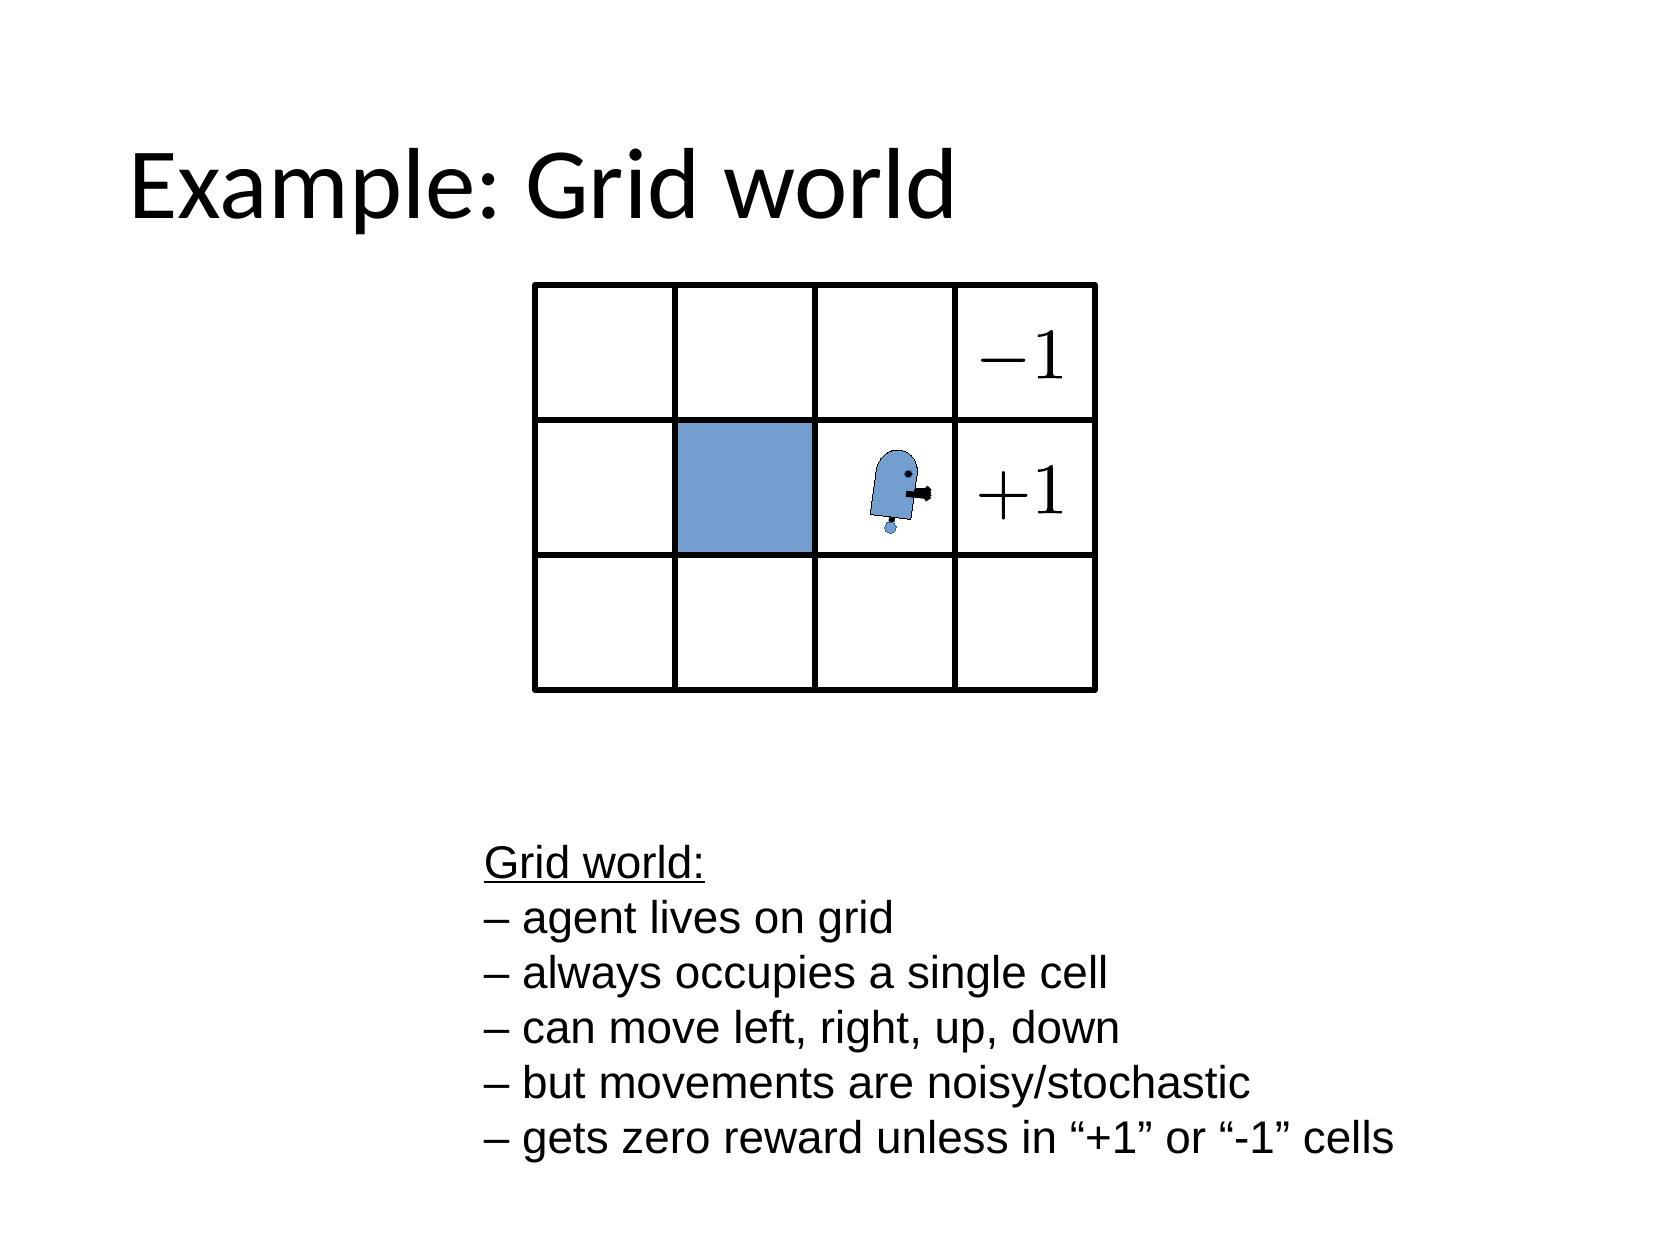

# Example: Grid world

Grid world:
– agent lives on grid
– always occupies a single cell
– can move left, right, up, down
– but movements are noisy/stochastic
– gets zero reward unless in “+1” or “-1” cells